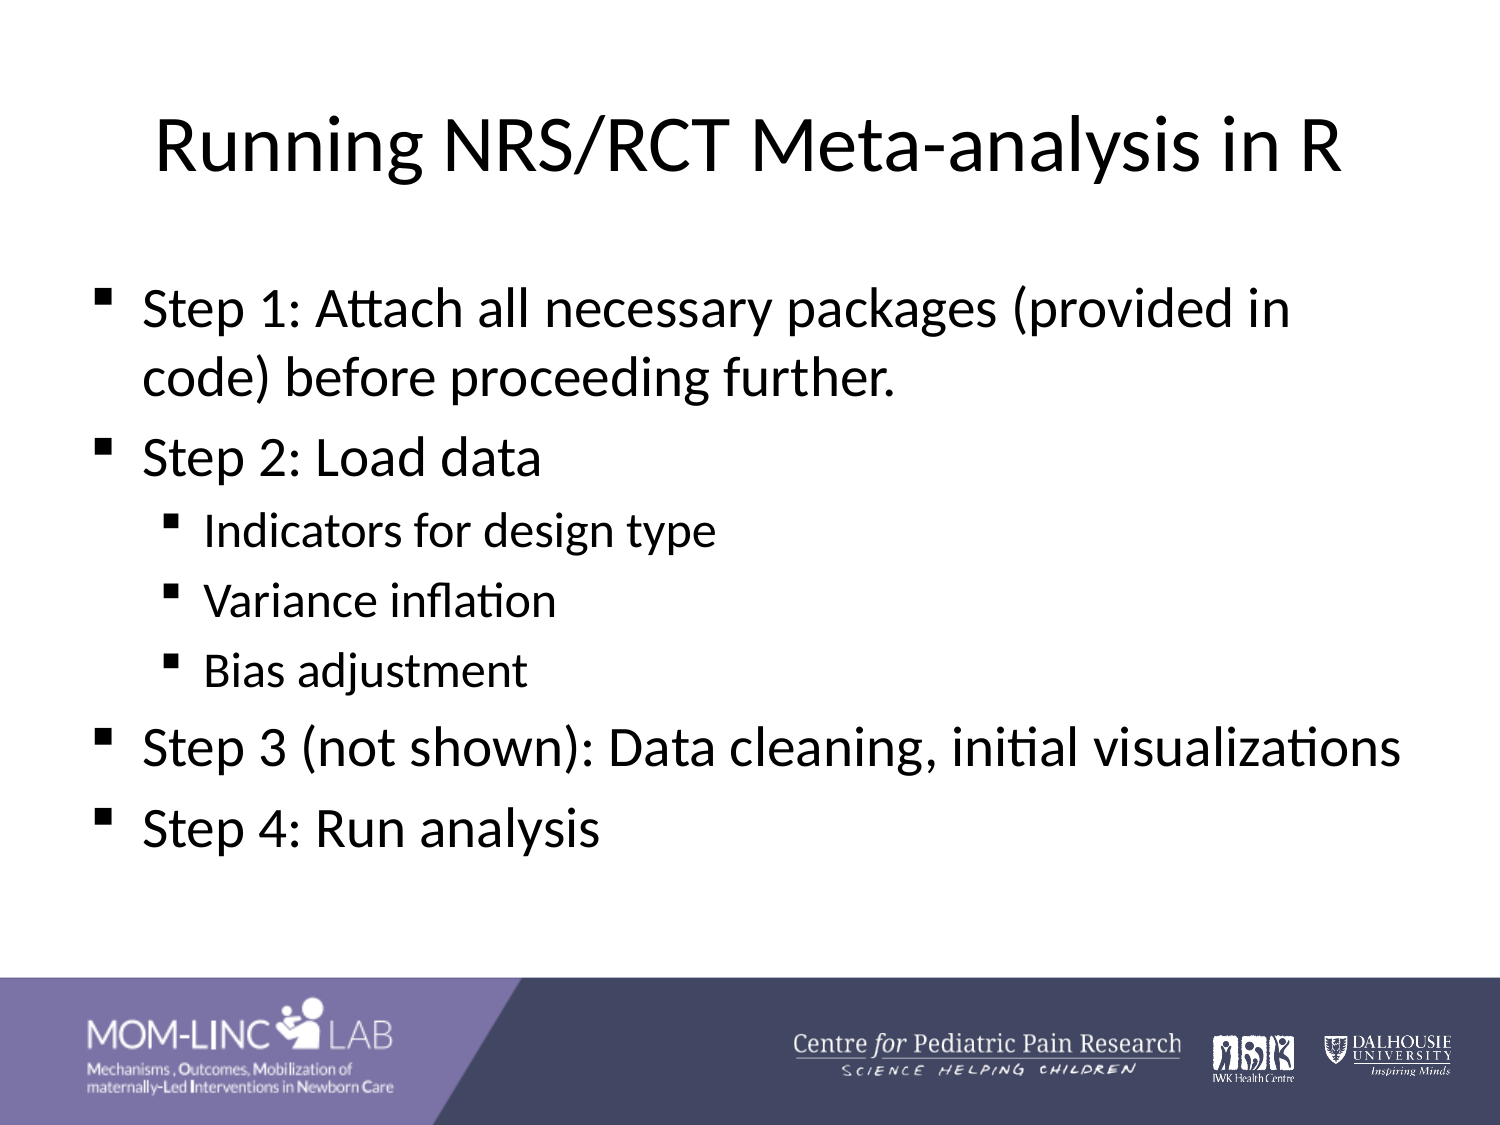

# Running NRS/RCT Meta-analysis in R
Step 1: Attach all necessary packages (provided in code) before proceeding further.
Step 2: Load data
Indicators for design type
Variance inflation
Bias adjustment
Step 3 (not shown): Data cleaning, initial visualizations
Step 4: Run analysis